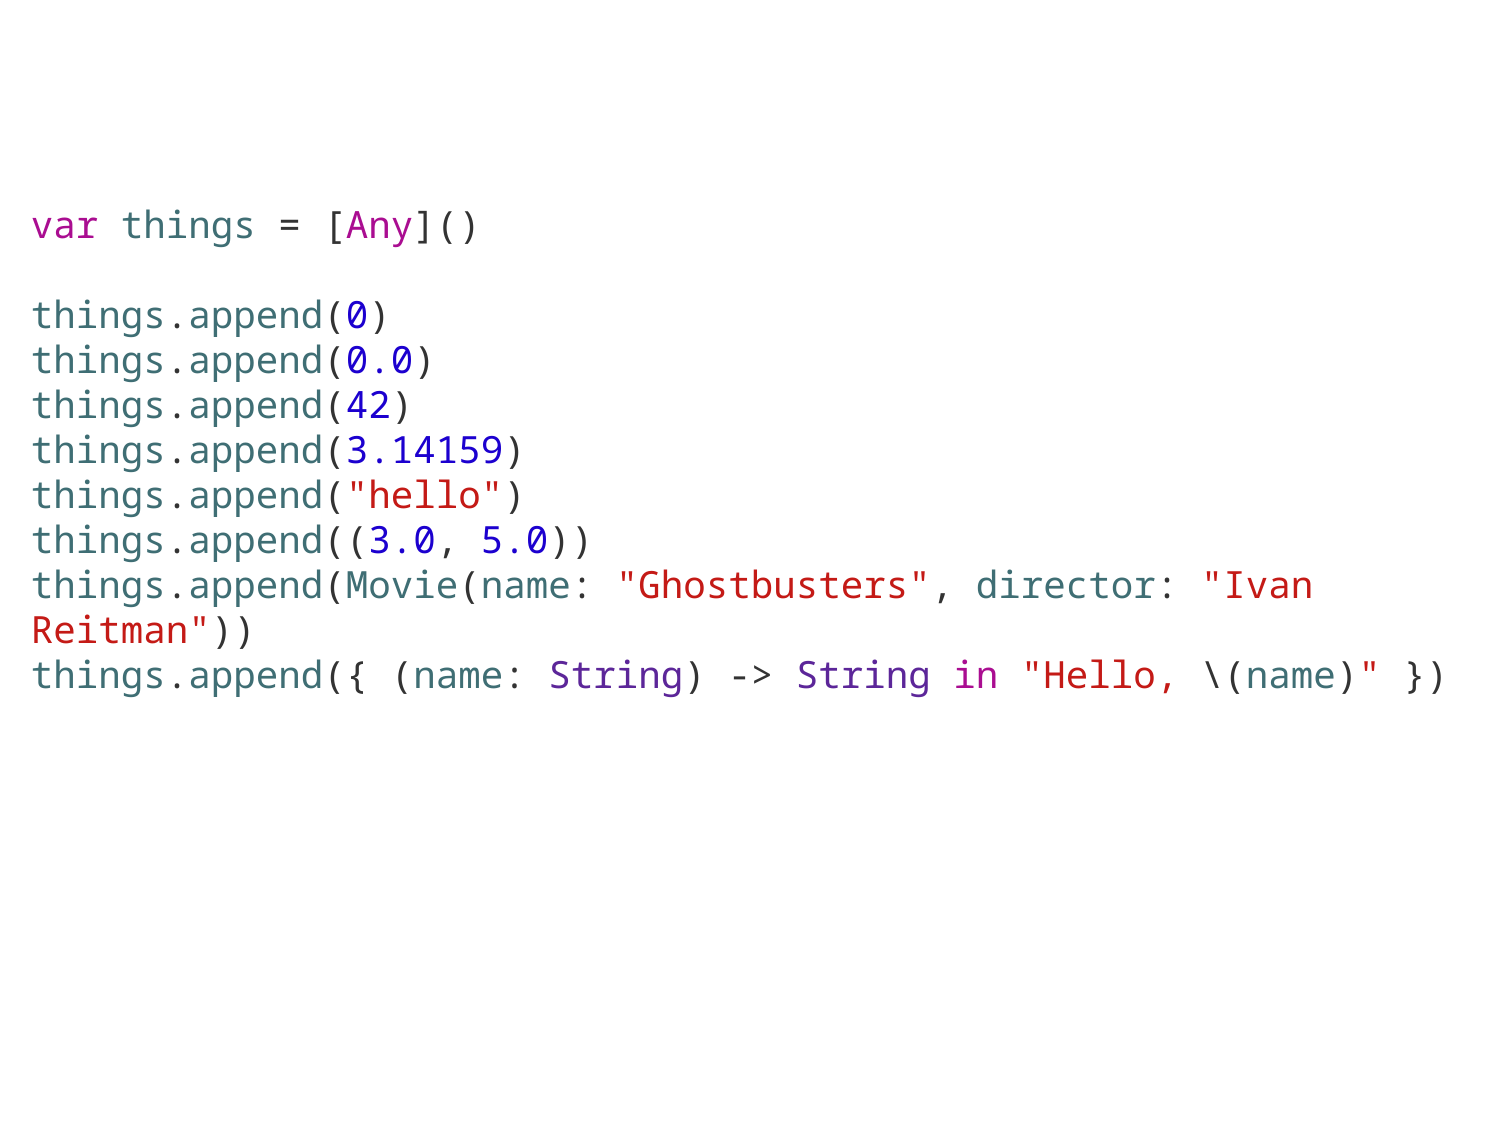

var things = [Any]()

things.append(0)
things.append(0.0)
things.append(42)
things.append(3.14159)
things.append("hello")
things.append((3.0, 5.0))
things.append(Movie(name: "Ghostbusters", director: "Ivan Reitman"))
things.append({ (name: String) -> String in "Hello, \(name)" })